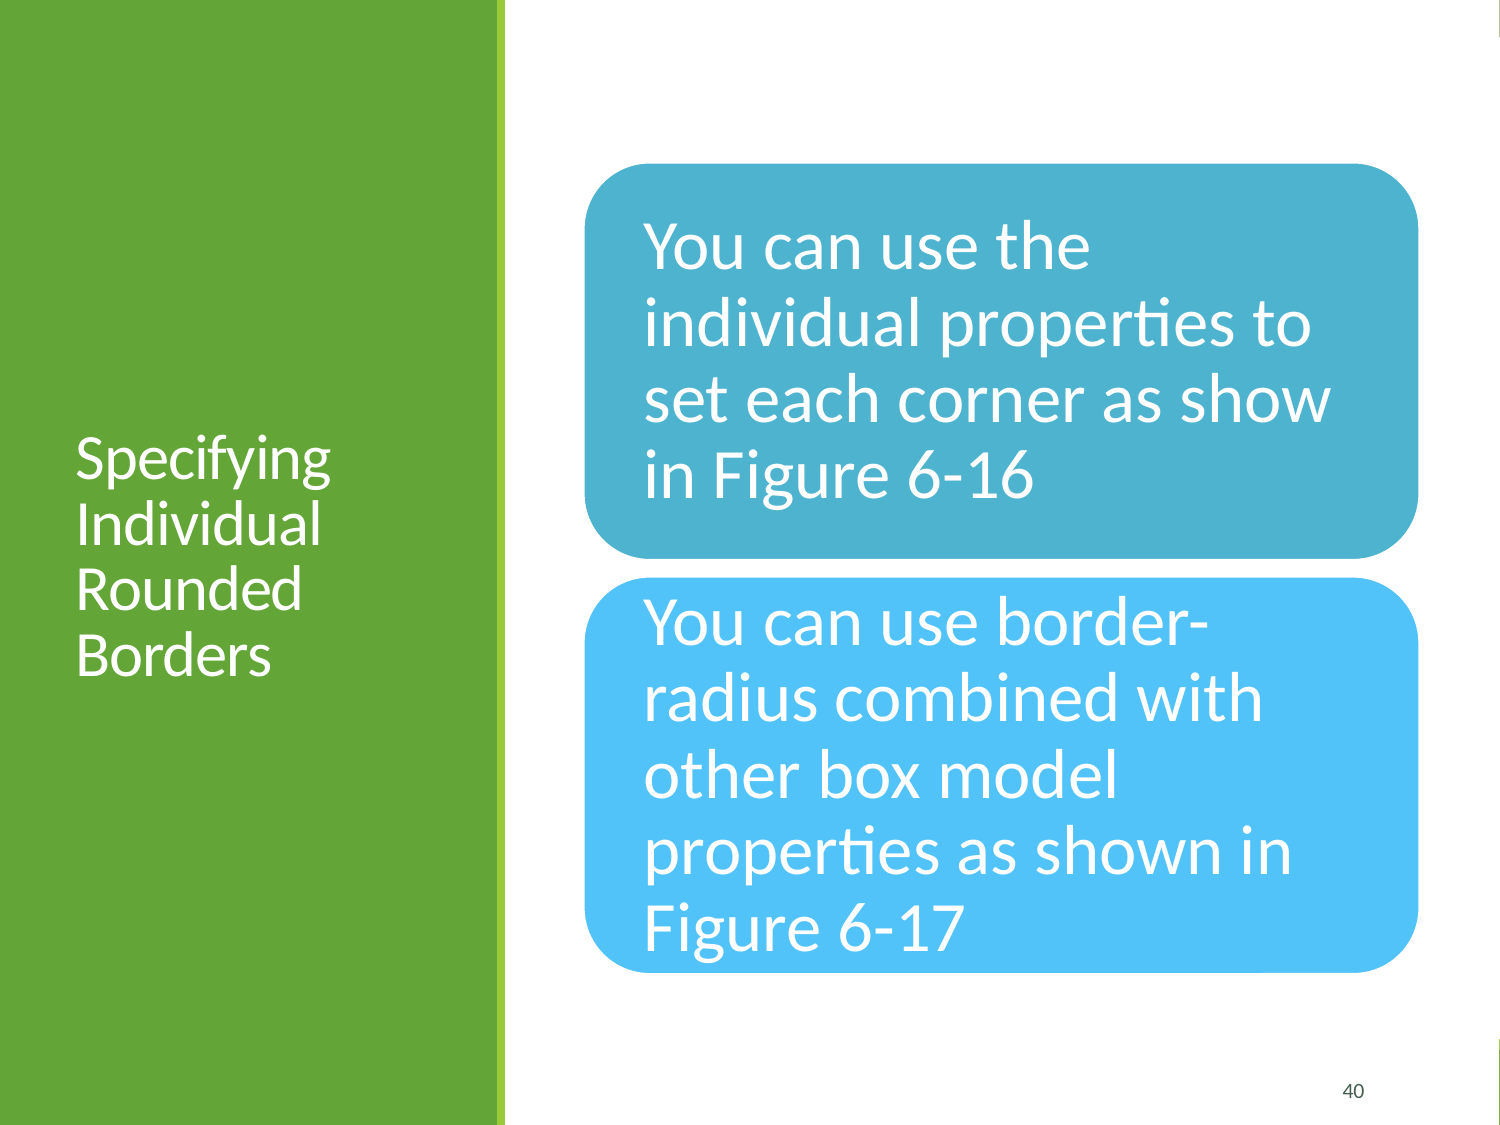

# Specifying Individual Rounded Borders
You can use the individual properties to set each corner as show in Figure 6-16
You can use border-radius combined with other box model properties as shown in Figure 6-17
40